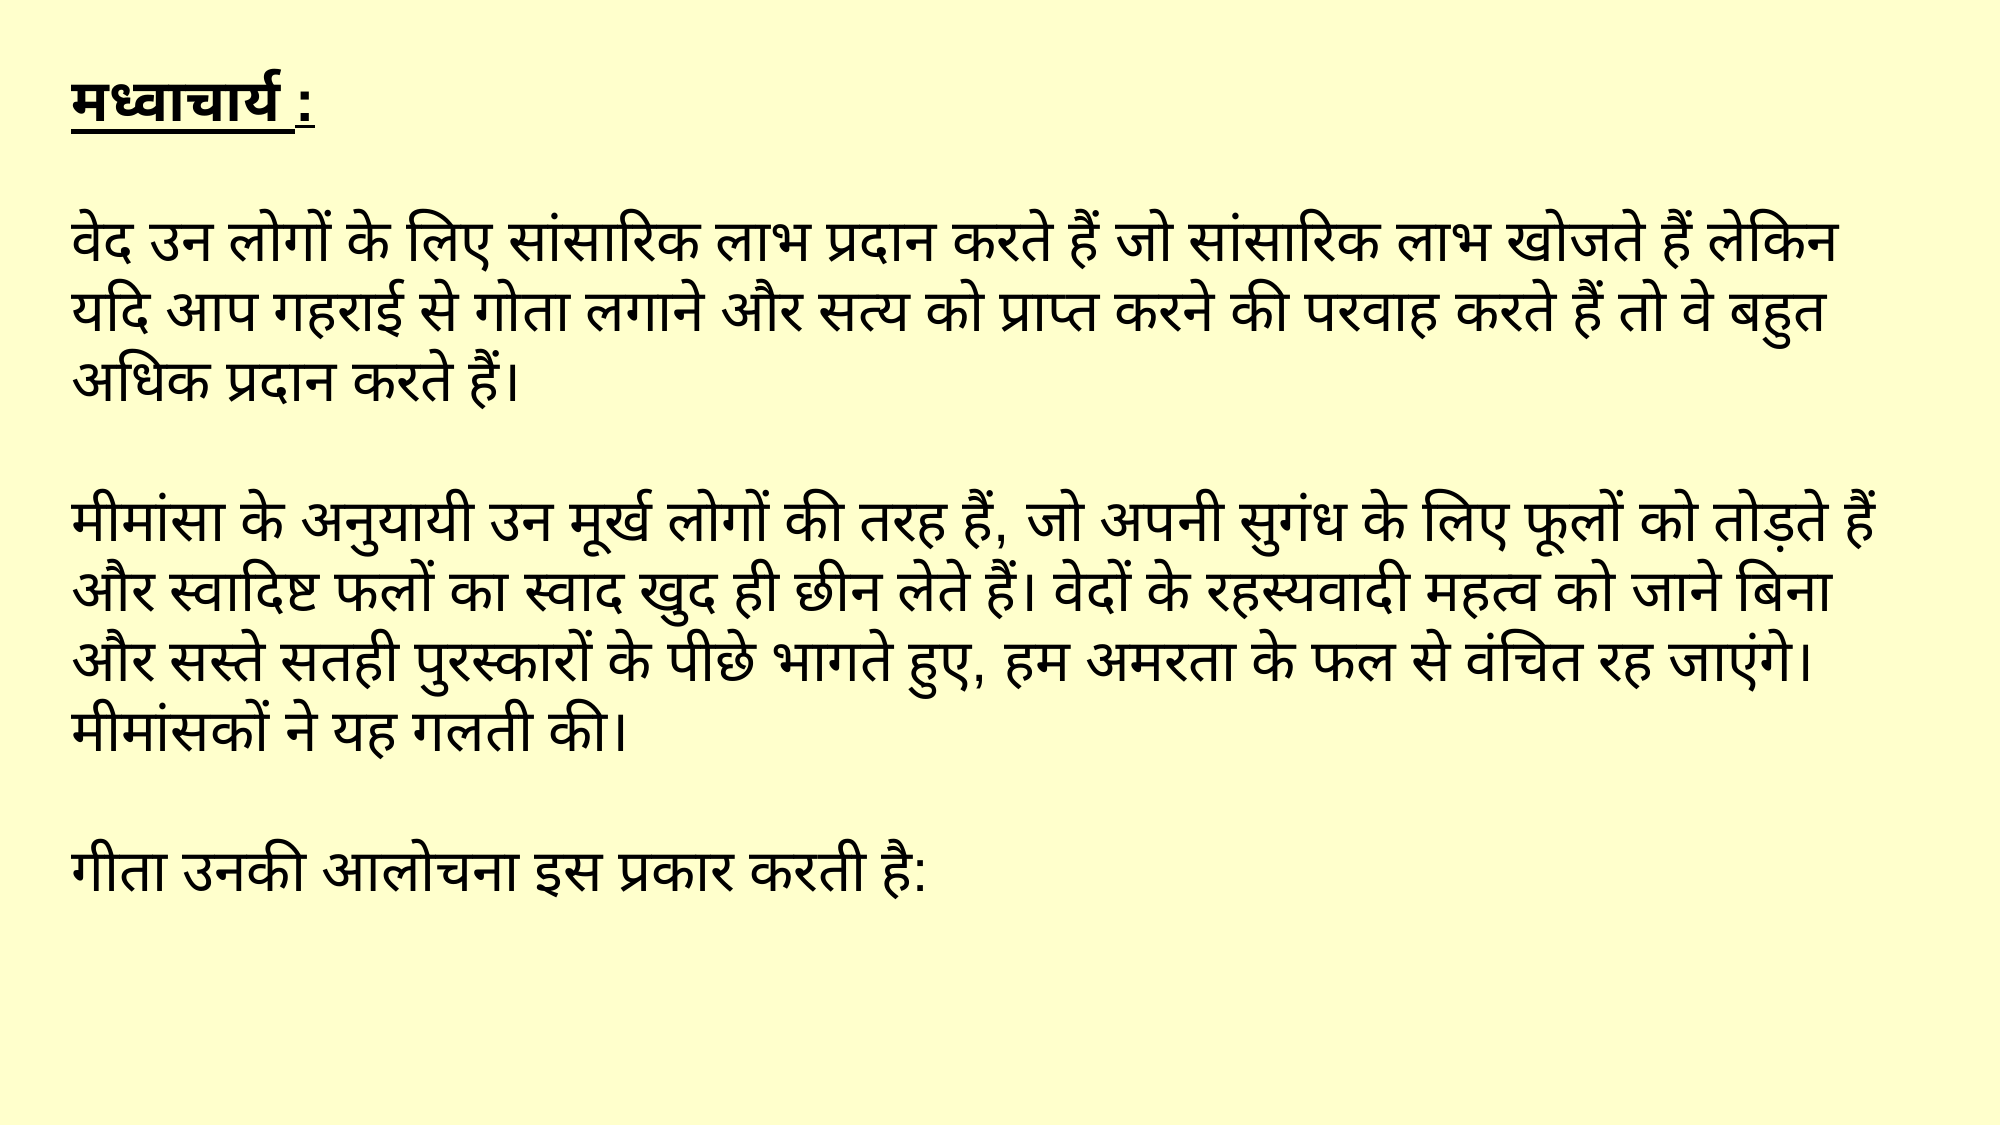

मध्वाचार्य :

वेद उन लोगों के लिए सांसारिक लाभ प्रदान करते हैं जो सांसारिक लाभ खोजते हैं लेकिन यदि आप गहराई से गोता लगाने और सत्य को प्राप्त करने की परवाह करते हैं तो वे बहुत अधिक प्रदान करते हैं।

मीमांसा के अनुयायी उन मूर्ख लोगों की तरह हैं, जो अपनी सुगंध के लिए फूलों को तोड़ते हैं और स्वादिष्ट फलों का स्वाद खुद ही छीन लेते हैं। वेदों के रहस्यवादी महत्व को जाने बिना और सस्ते सतही पुरस्कारों के पीछे भागते हुए, हम अमरता के फल से वंचित रह जाएंगे। मीमांसकों ने यह गलती की।

गीता उनकी आलोचना इस प्रकार करती है: